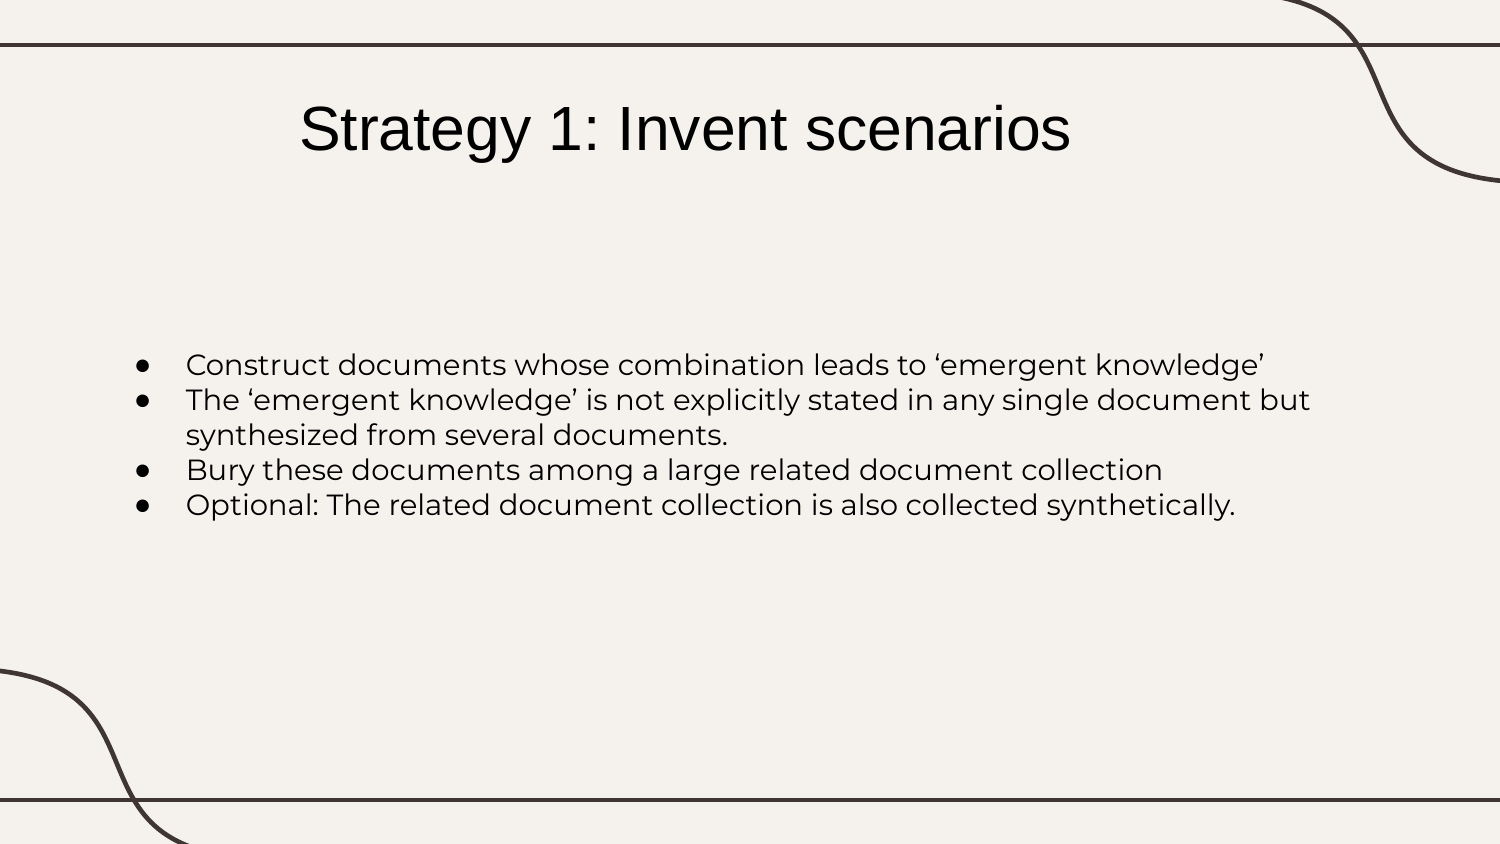

# Strategy 1: Invent scenarios

Construct documents whose combination leads to ‘emergent knowledge’
The ‘emergent knowledge’ is not explicitly stated in any single document but synthesized from several documents.
Bury these documents among a large related document collection
Optional: The related document collection is also collected synthetically.